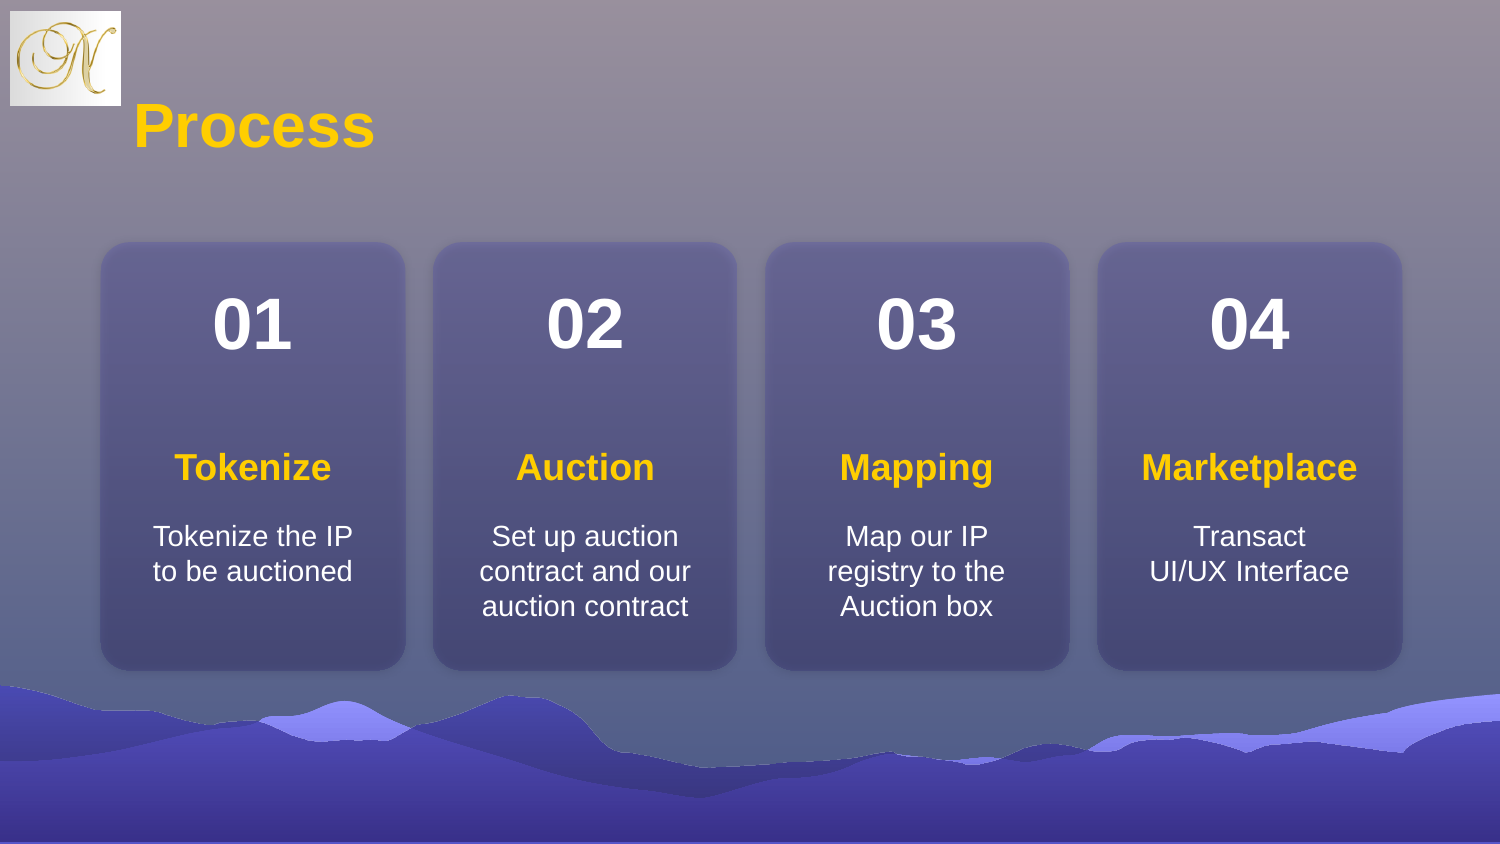

Process

01
02
03
04
# Tokenize
Auction
Mapping
Marketplace
Tokenize the IP to be auctioned
Set up auction contract and our auction contract
Map our IP registry to the Auction box
Transact
UI/UX Interface